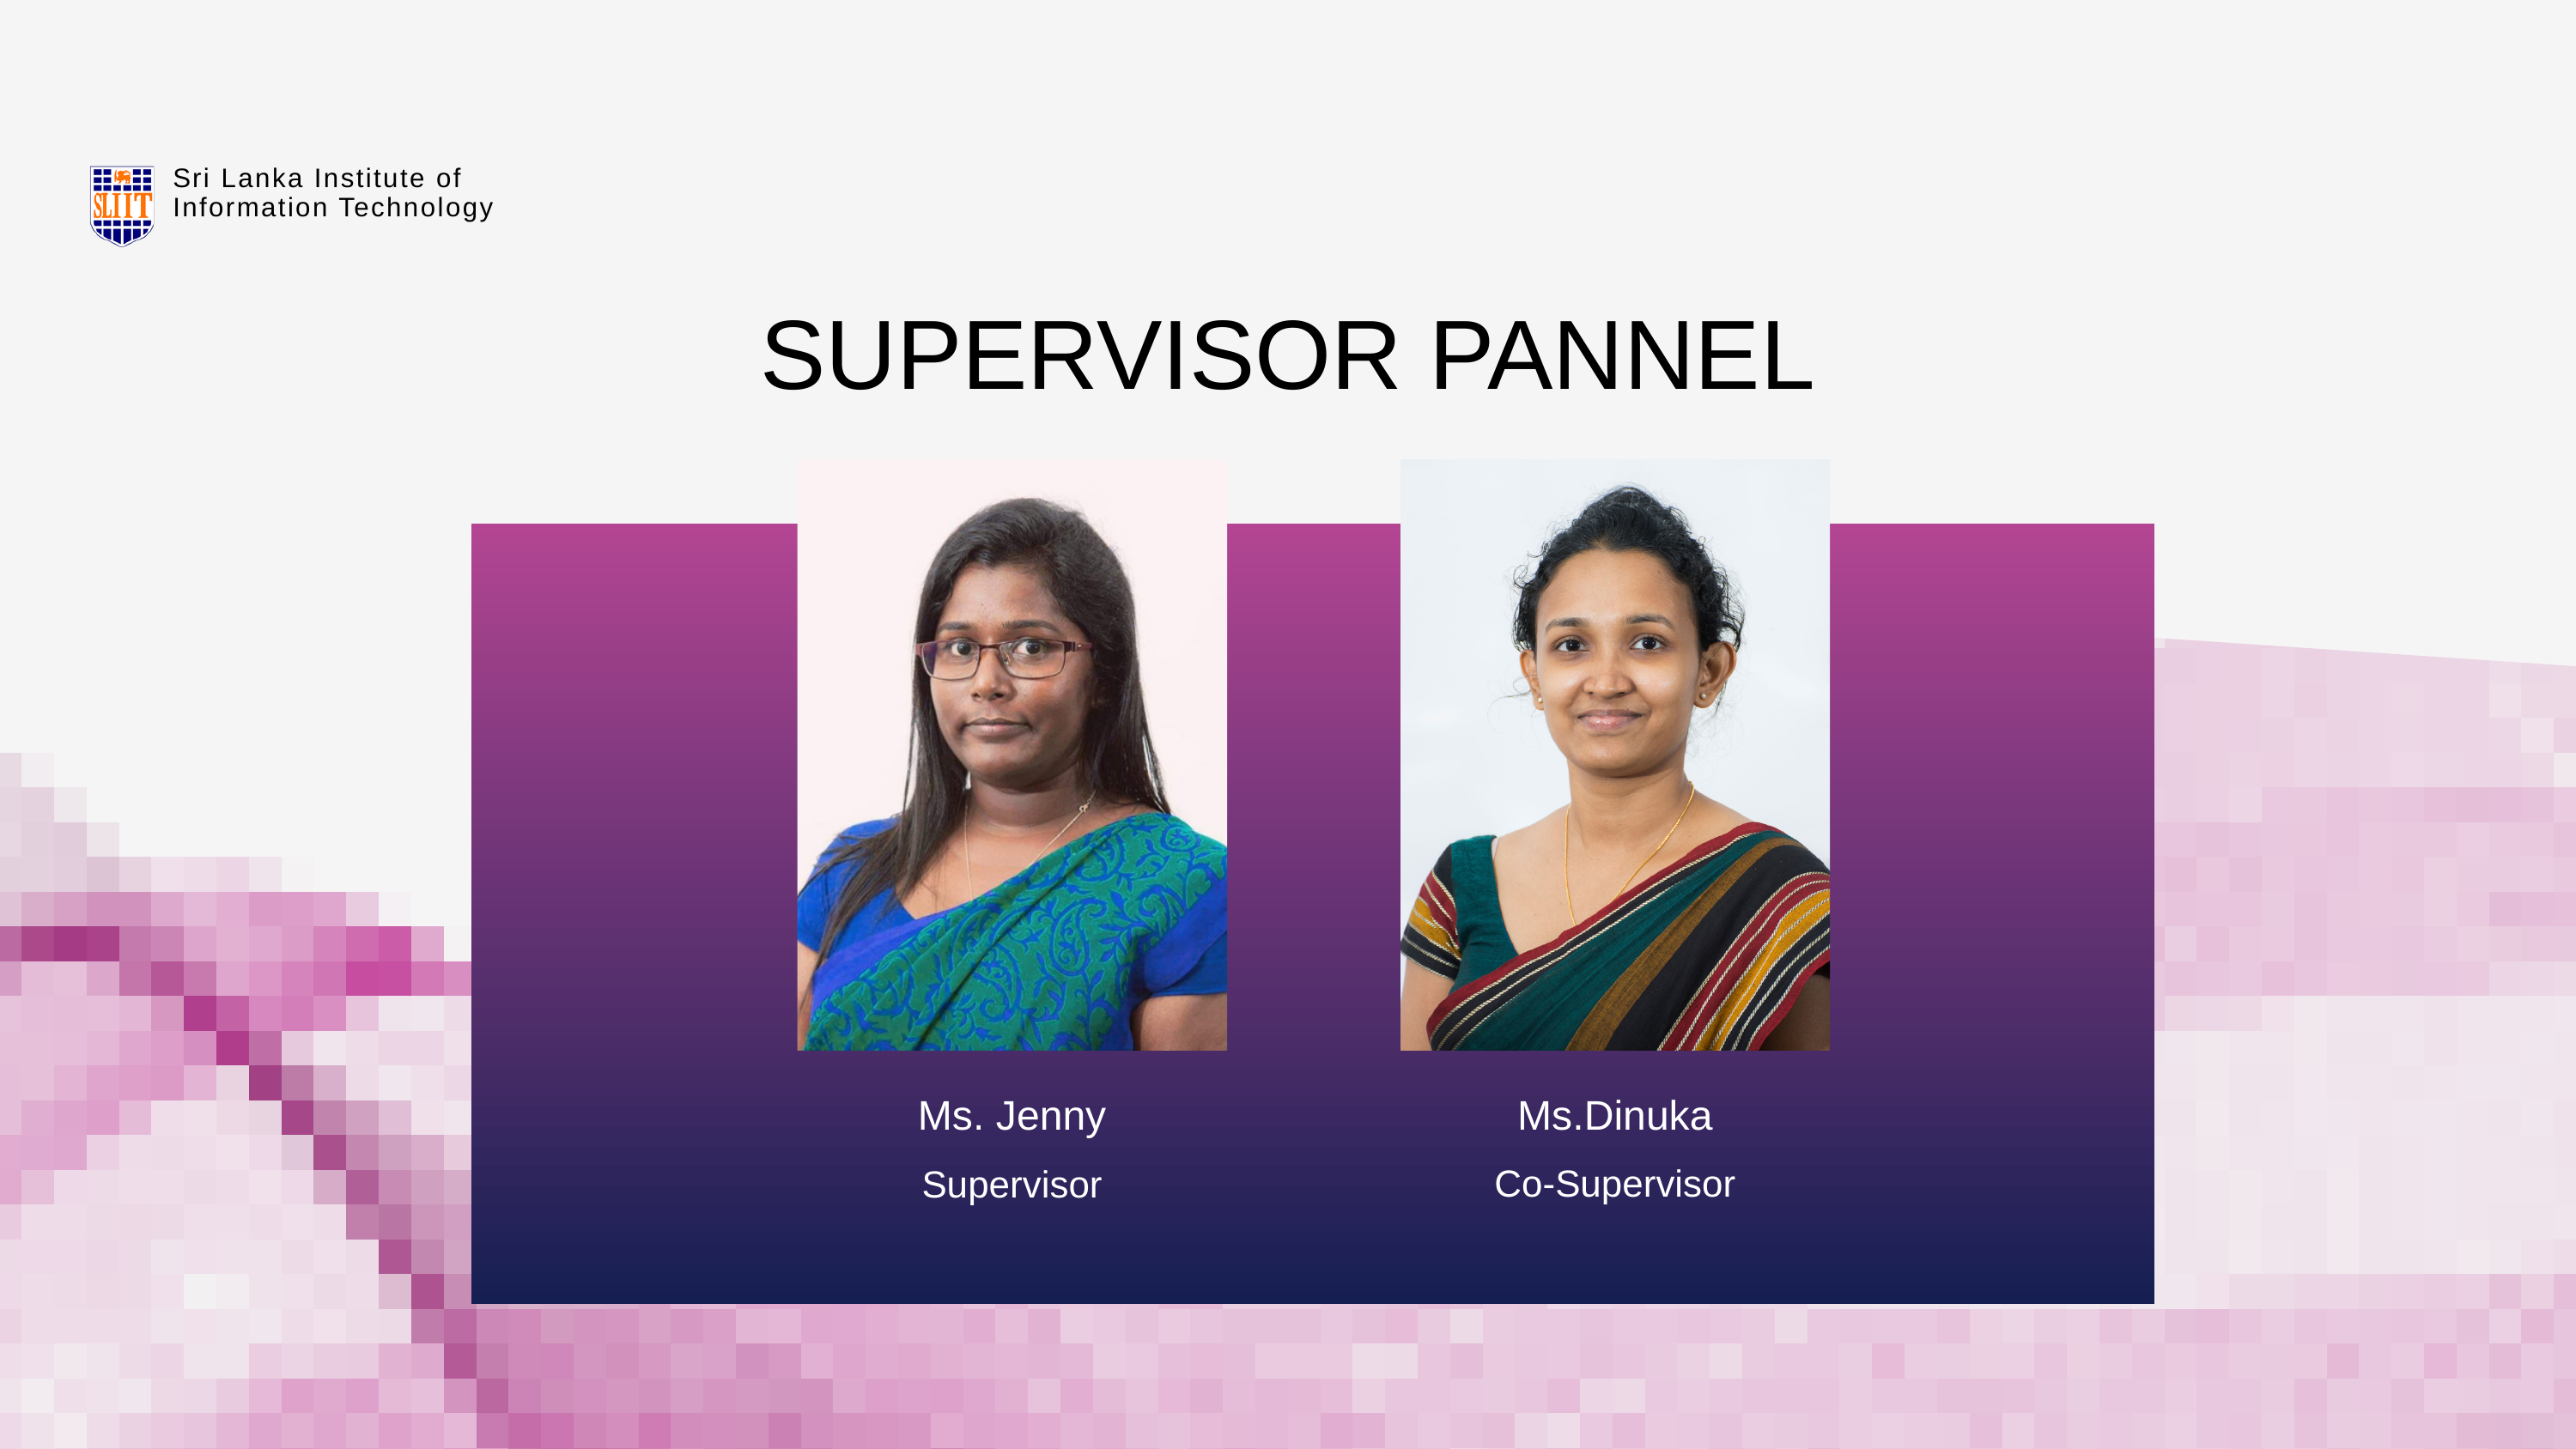

Sri Lanka Institute of Information Technology
SUPERVISOR PANNEL

Ms. Jenny
Ms.Dinuka
Co-Supervisor
Supervisor